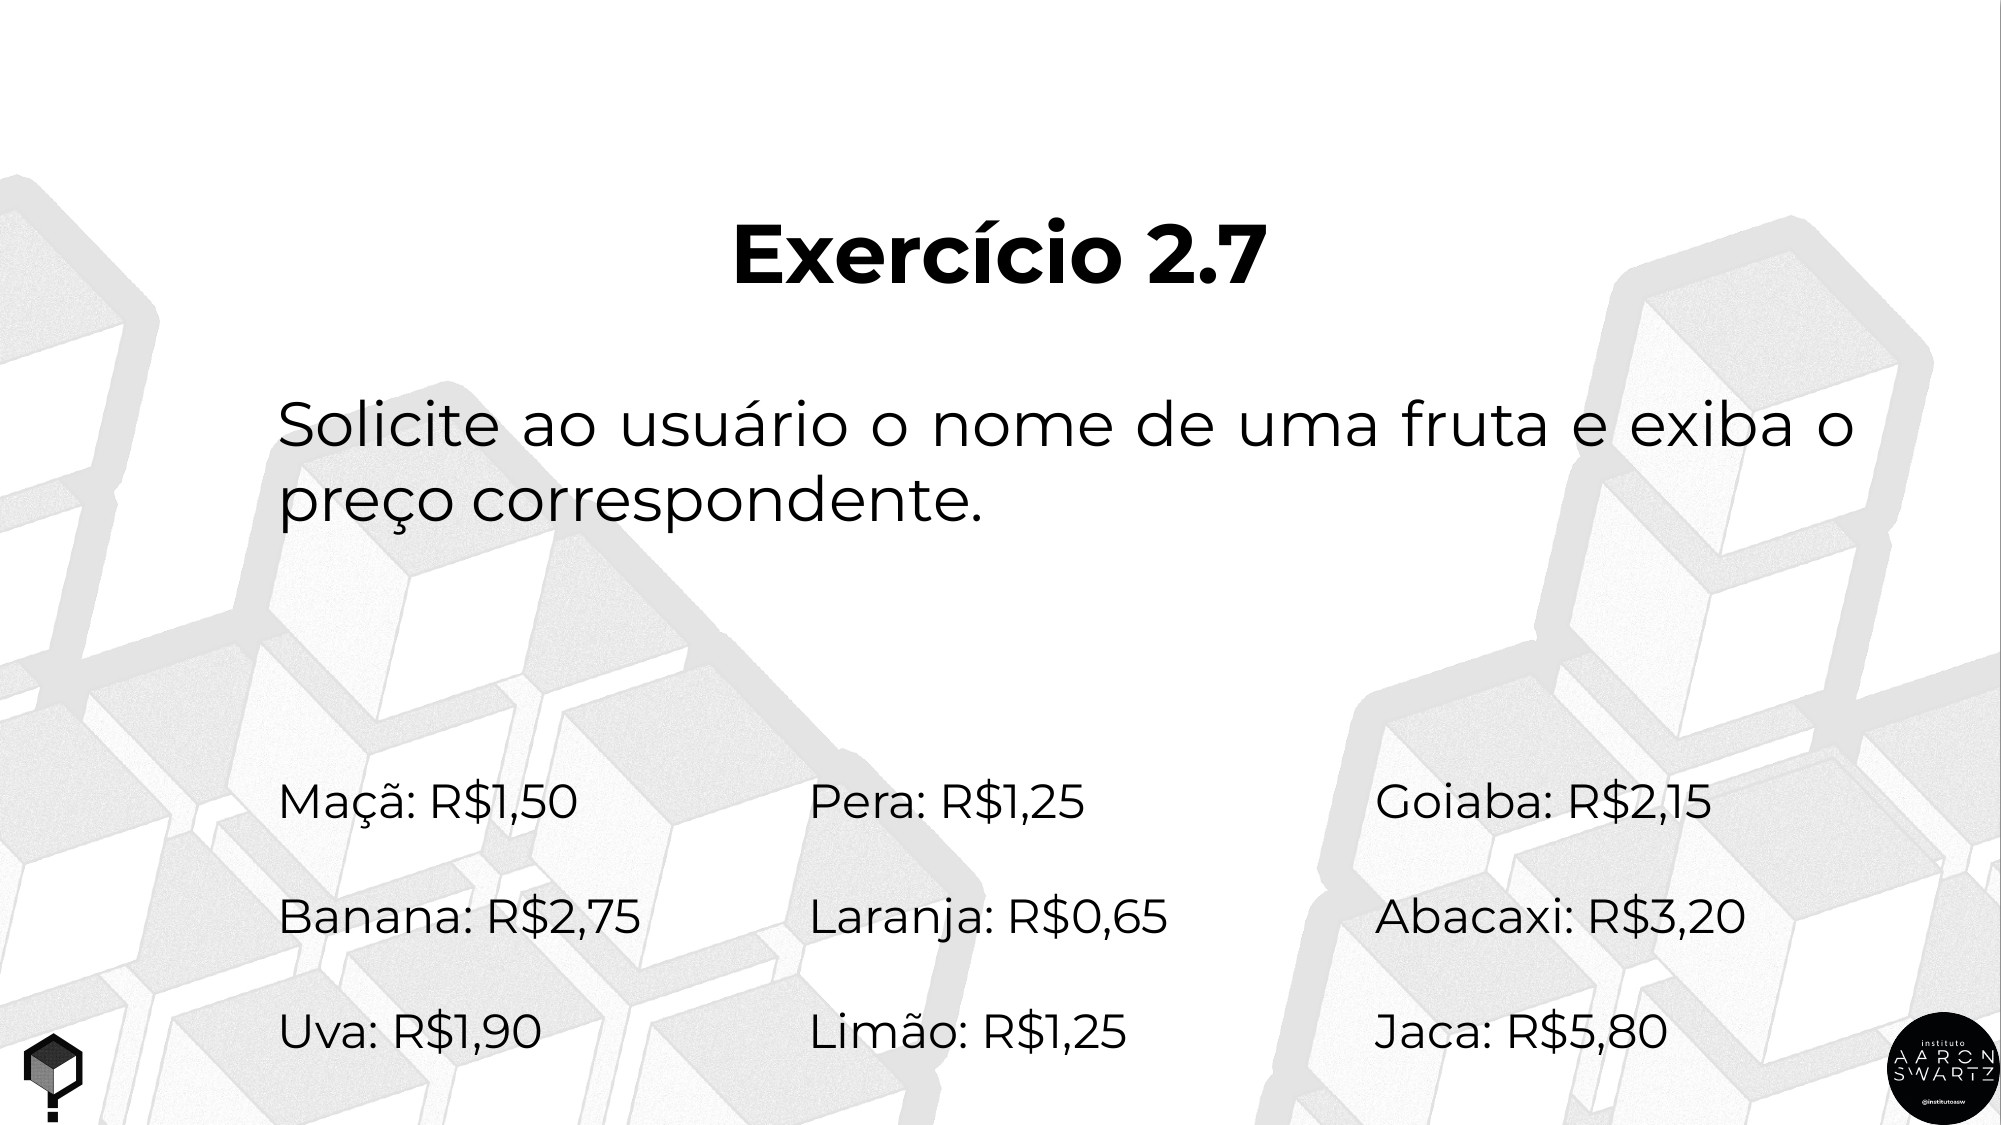

Exercício 2.7
Solicite ao usuário o nome de uma fruta e exiba o preço correspondente.
Maçã: R$1,50

Banana: R$2,75

Uva: R$1,90
Pera: R$1,25

Laranja: R$0,65

Limão: R$1,25
Goiaba: R$2,15

Abacaxi: R$3,20

Jaca: R$5,80